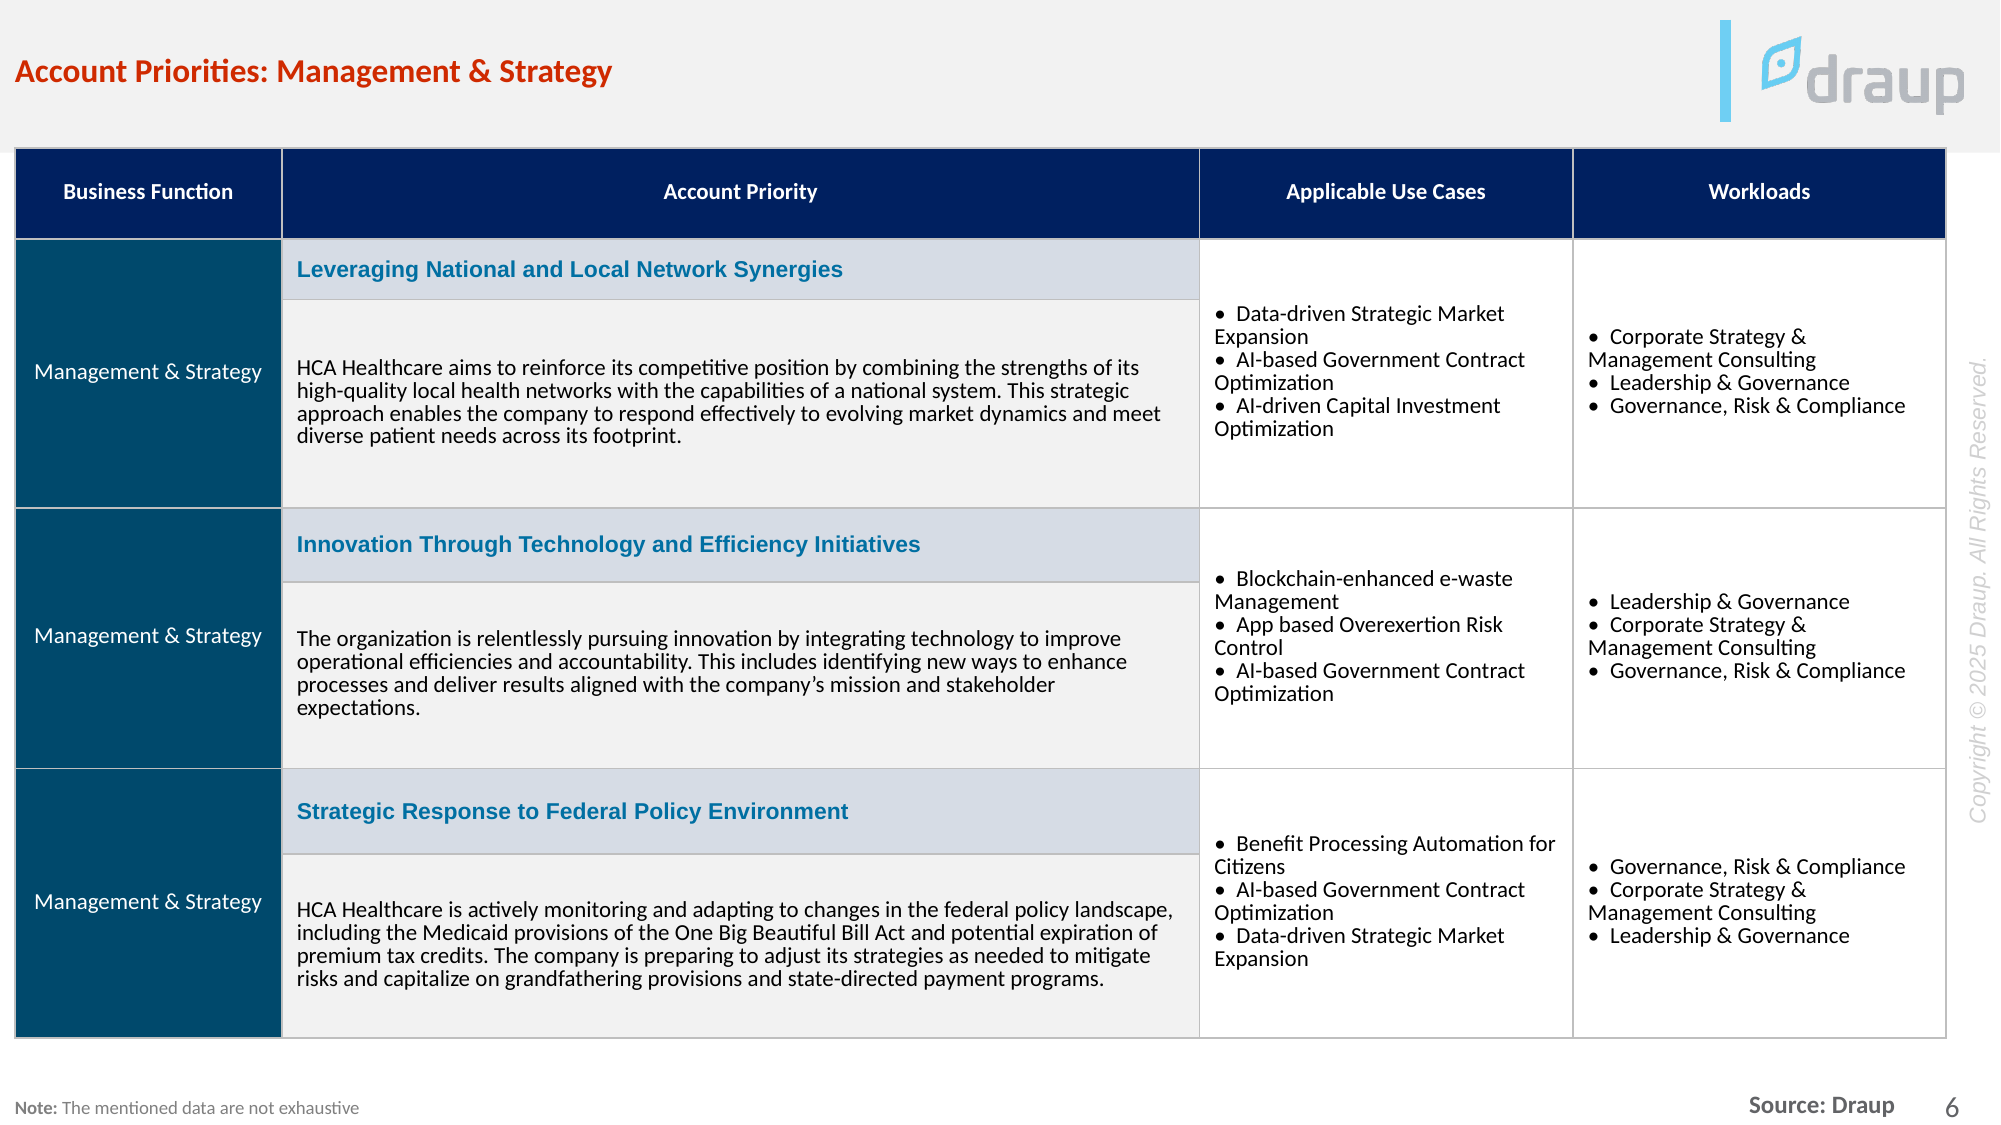

Account Priorities: Management & Strategy
| Business Function | Account Priority | Applicable Use Cases | Workloads |
| --- | --- | --- | --- |
| Management & Strategy | Leveraging National and Local Network Synergies | • Data-driven Strategic Market Expansion • AI-based Government Contract Optimization • AI-driven Capital Investment Optimization | • Corporate Strategy & Management Consulting • Leadership & Governance • Governance, Risk & Compliance |
|  | HCA Healthcare aims to reinforce its competitive position by combining the strengths of its high-quality local health networks with the capabilities of a national system. This strategic approach enables the company to respond effectively to evolving market dynamics and meet diverse patient needs across its footprint. |  |  |
| Management & Strategy | Innovation Through Technology and Efficiency Initiatives | • Blockchain-enhanced e-waste Management • App based Overexertion Risk Control • AI-based Government Contract Optimization | • Leadership & Governance • Corporate Strategy & Management Consulting • Governance, Risk & Compliance |
|  | The organization is relentlessly pursuing innovation by integrating technology to improve operational efficiencies and accountability. This includes identifying new ways to enhance processes and deliver results aligned with the company’s mission and stakeholder expectations. |  |  |
| Management & Strategy | Strategic Response to Federal Policy Environment | • Benefit Processing Automation for Citizens • AI-based Government Contract Optimization • Data-driven Strategic Market Expansion | • Governance, Risk & Compliance • Corporate Strategy & Management Consulting • Leadership & Governance |
|  | HCA Healthcare is actively monitoring and adapting to changes in the federal policy landscape, including the Medicaid provisions of the One Big Beautiful Bill Act and potential expiration of premium tax credits. The company is preparing to adjust its strategies as needed to mitigate risks and capitalize on grandfathering provisions and state-directed payment programs. |  |  |
Note: The mentioned data are not exhaustive